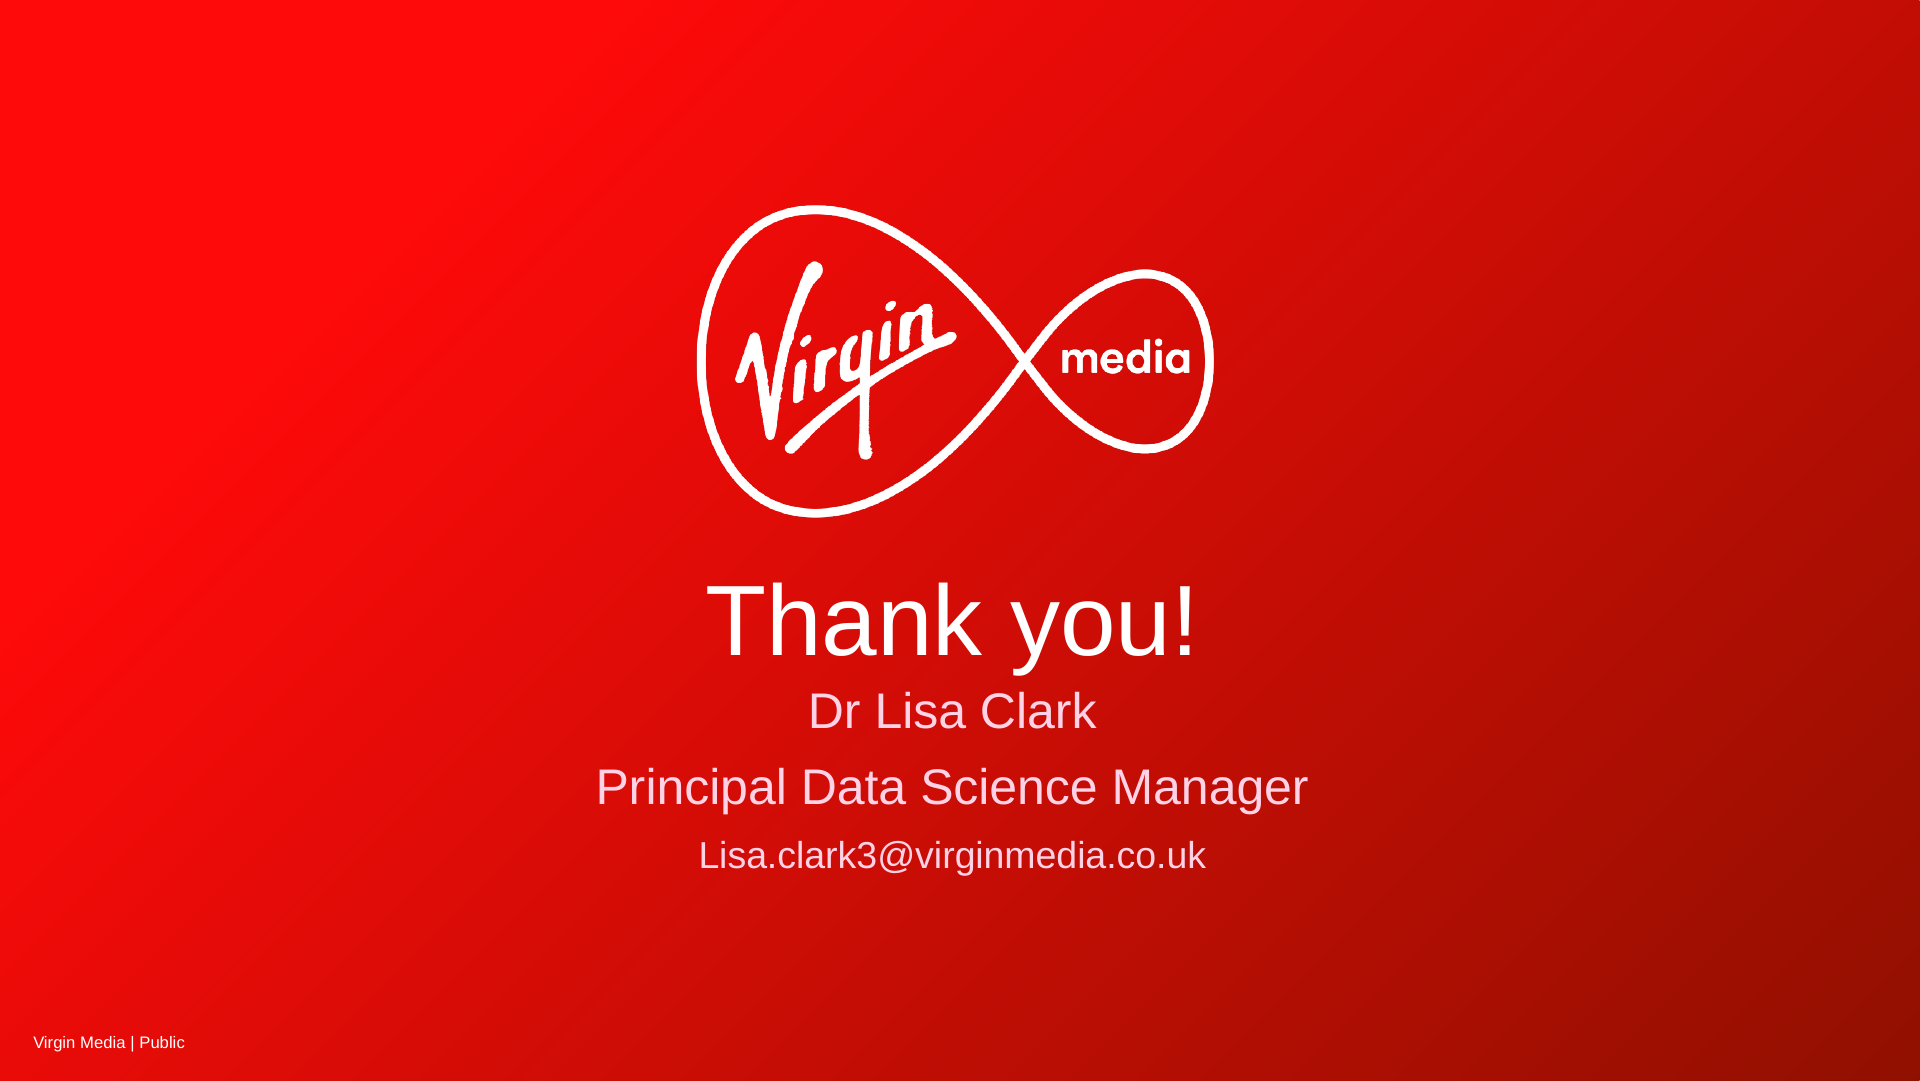

# Thank you!
Dr Lisa Clark
Principal Data Science Manager
Lisa.clark3@virginmedia.co.uk
Virgin Media | Public